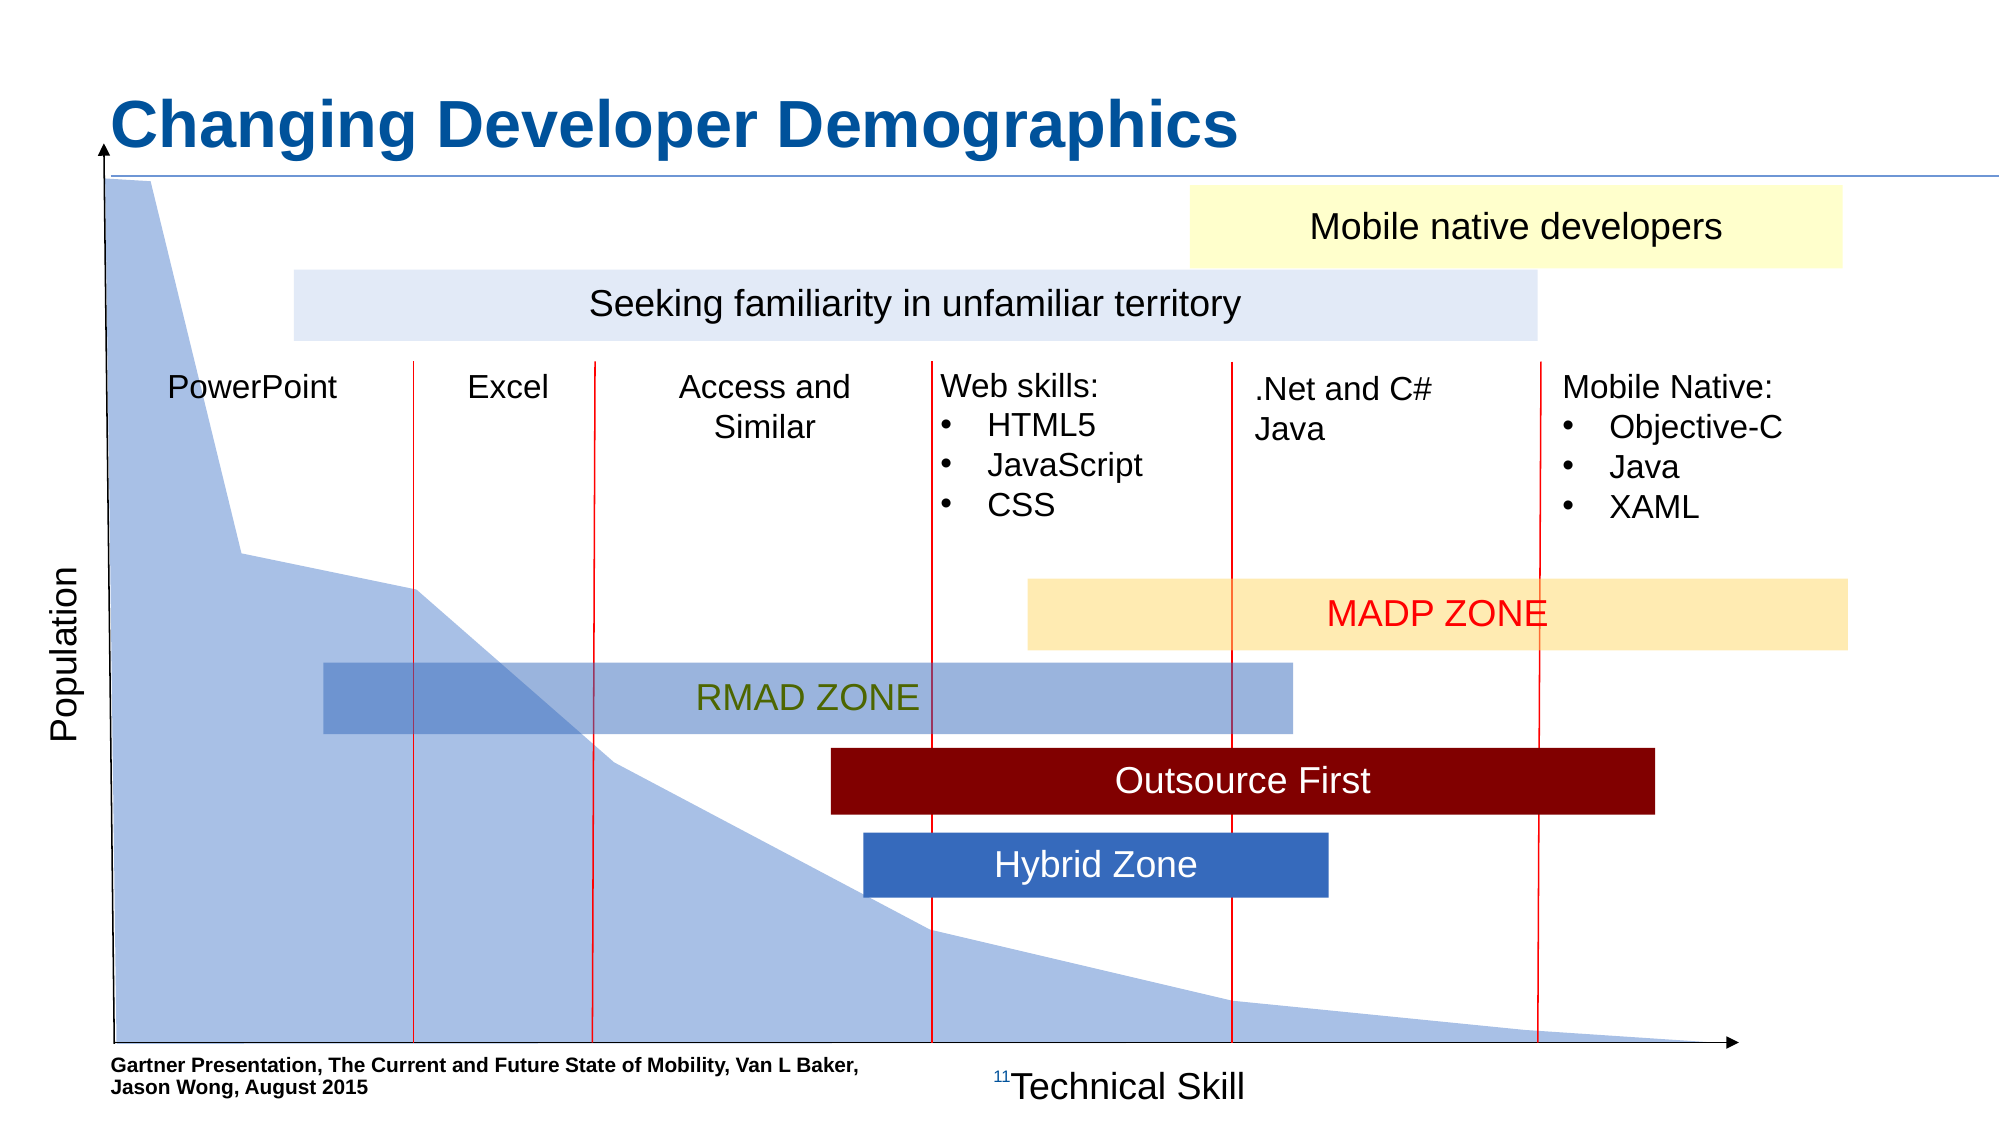

# Changing Developer Demographics

Mobile native developers

Seeking familiarity in unfamiliar territory
Web skills:
HTML5
JavaScript
CSS
PowerPoint
Excel
Mobile Native:
Objective-C
Java
XAML
Access and
Similar
.Net and C#
Java
MADP ZONE
Population
RMAD ZONE
Outsource First
Hybrid Zone
 11
Technical Skill